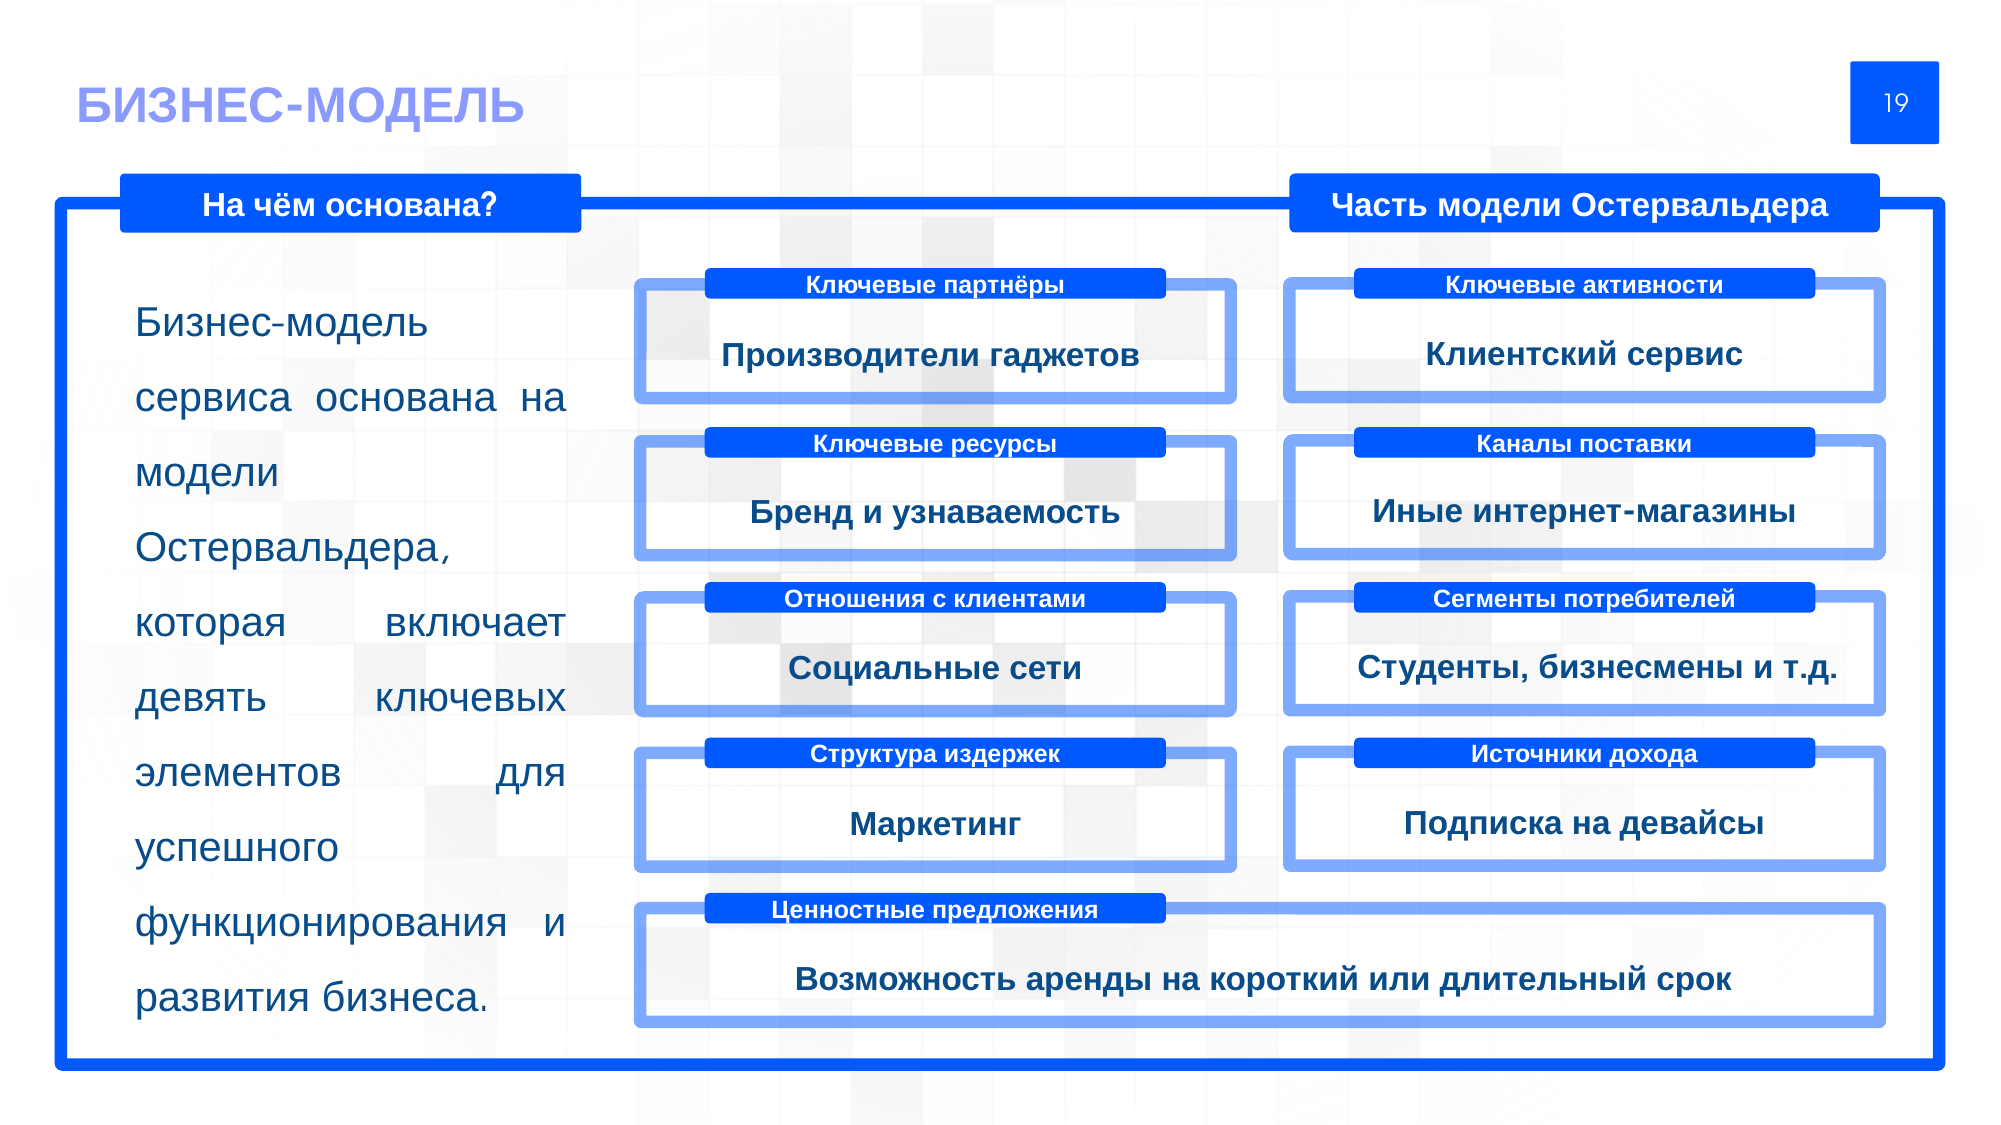

БИЗНЕС-МОДЕЛЬ
19
Часть модели Остервальдера
На чём основана?

Бизнес-модель сервиса основана на модели Остервальдера, которая включает девять ключевых элементов для успешного функционирования и развития бизнеса.
Ключевые партнёры
Ключевые активности

Клиентский сервис
Производители гаджетов
Ключевые ресурсы
Каналы поставки

Иные интернет-магазины
Бренд и узнаваемость
Отношения с клиентами
Сегменты потребителей

Студенты, бизнесмены и т.д.
Социальные сети
Структура издержек
Источники дохода

Подписка на девайсы
Маркетинг
Ценностные предложения

Возможность аренды на короткий или длительный срок